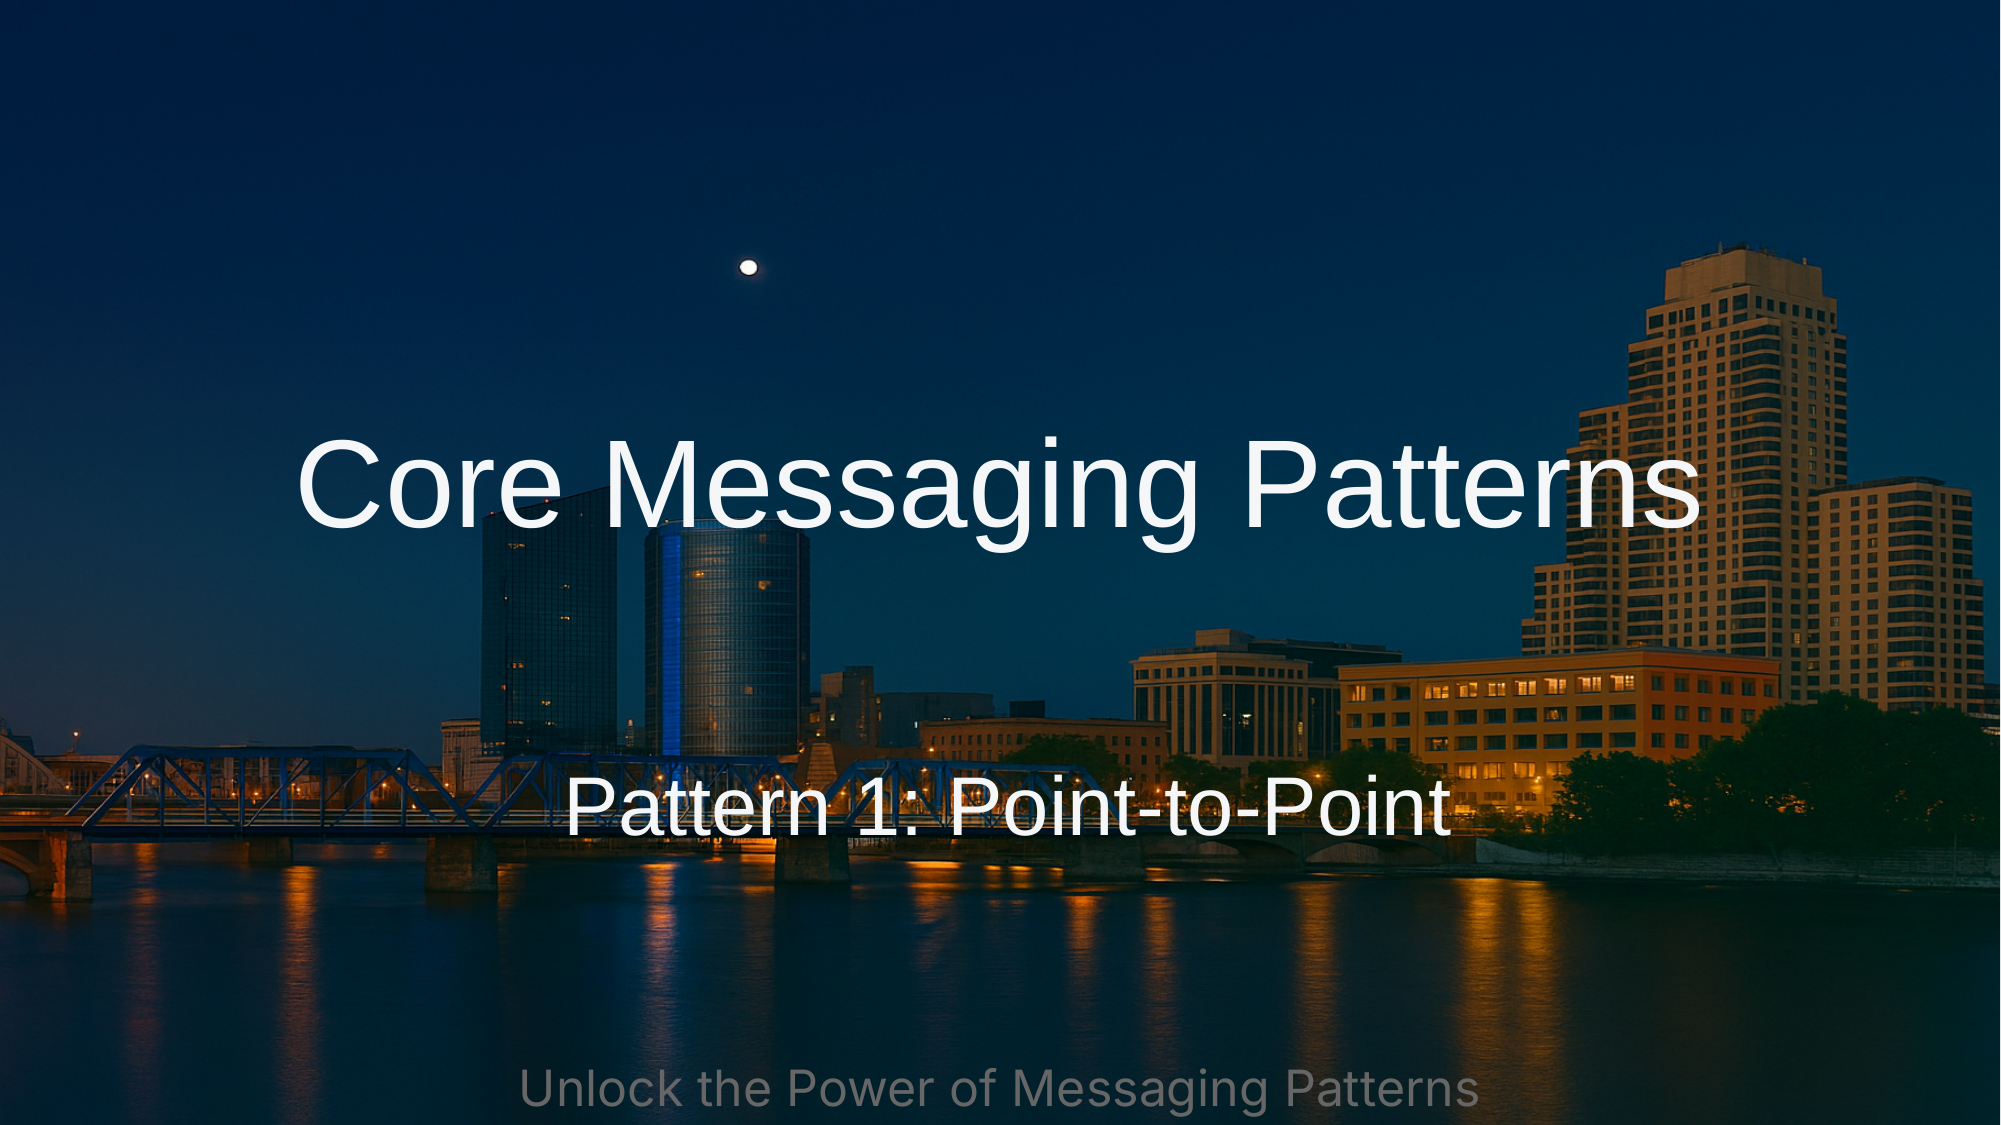

# Core Messaging Patterns
Pattern 1: Point-to-Point